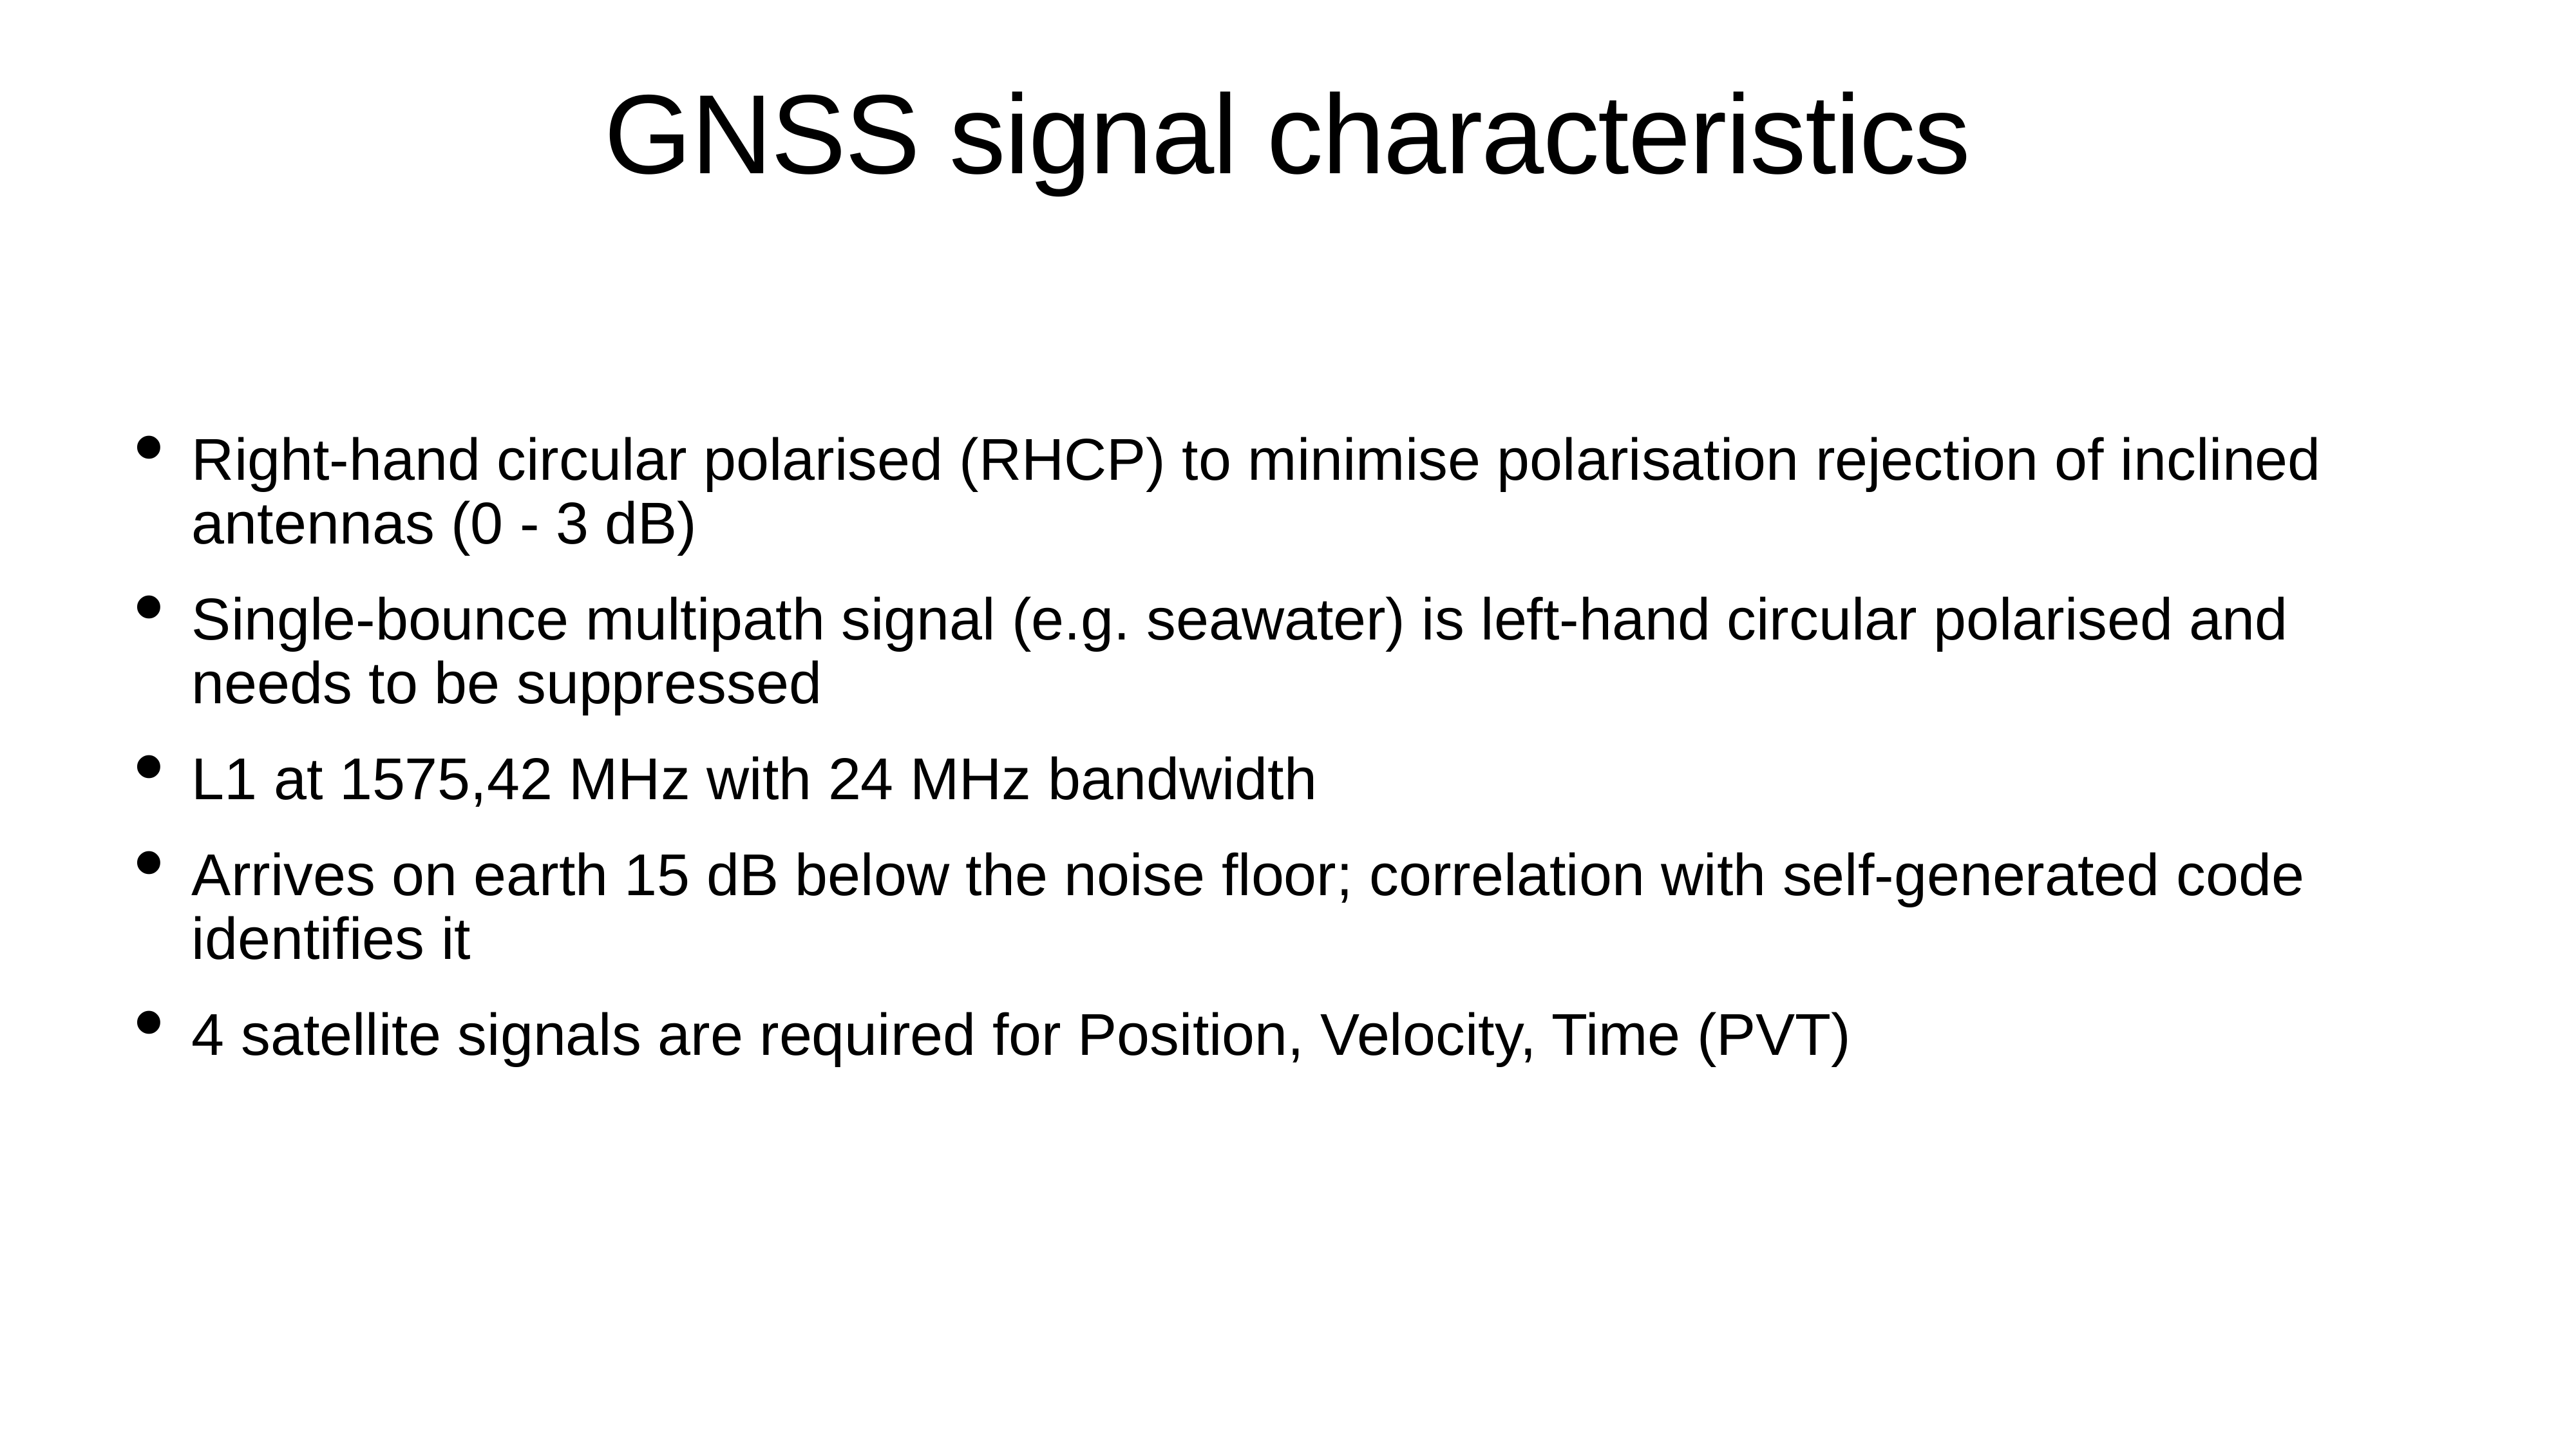

# GNSS signal characteristics
Right-hand circular polarised (RHCP) to minimise polarisation rejection of inclined antennas (0 - 3 dB)
Single-bounce multipath signal (e.g. seawater) is left-hand circular polarised and needs to be suppressed
L1 at 1575,42 MHz with 24 MHz bandwidth
Arrives on earth 15 dB below the noise floor; correlation with self-generated code identifies it
4 satellite signals are required for Position, Velocity, Time (PVT)